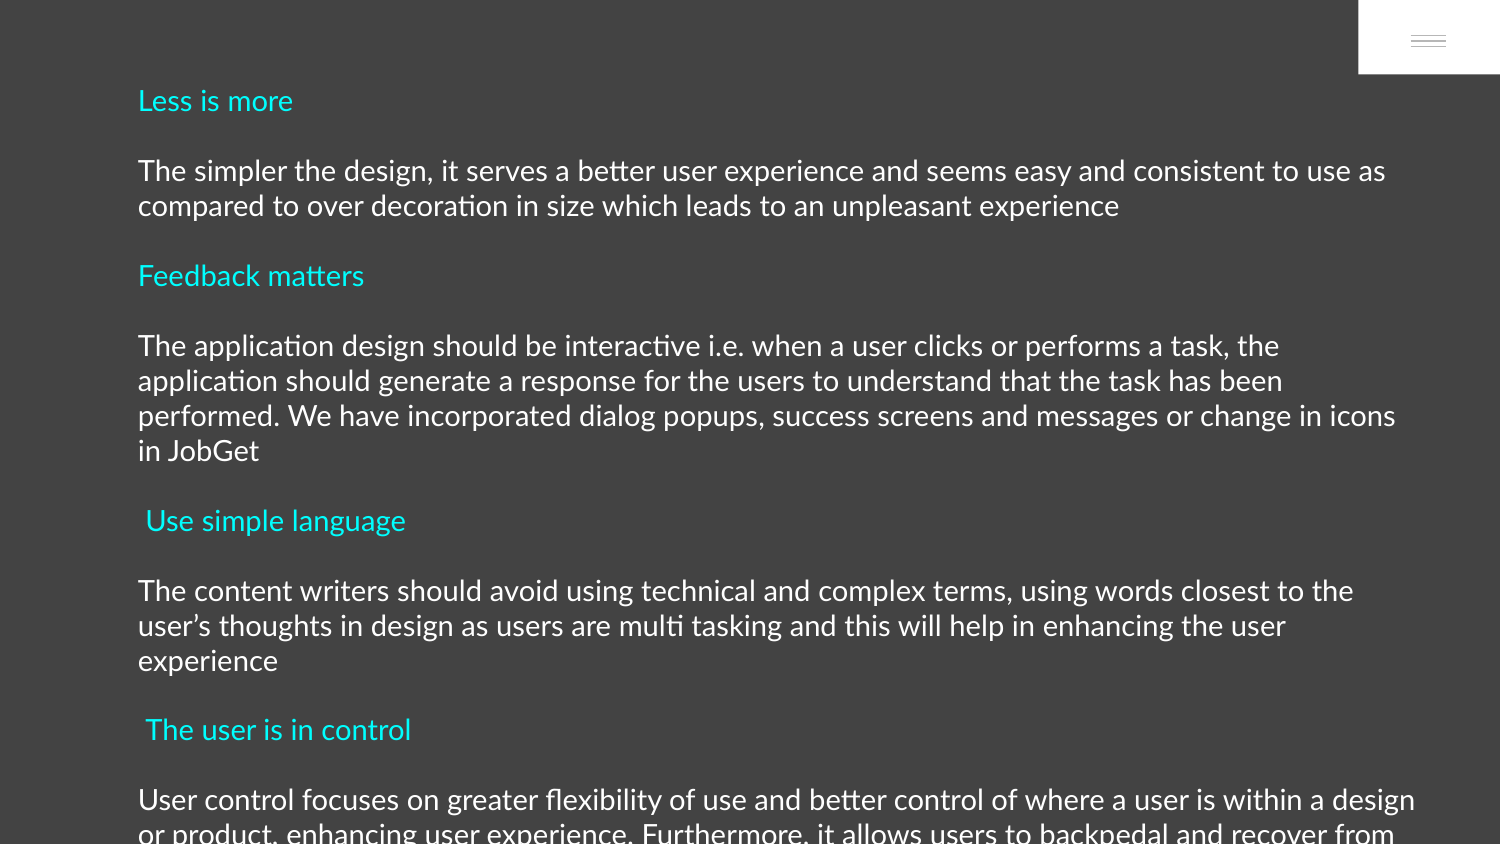

Less is more

The simpler the design, it serves a better user experience and seems easy and consistent to use as compared to over decoration in size which leads to an unpleasant experience

Feedback matters

The application design should be interactive i.e. when a user clicks or performs a task, the application should generate a response for the users to understand that the task has been performed. We have incorporated dialog popups, success screens and messages or change in icons in JobGet

 Use simple language

The content writers should avoid using technical and complex terms, using words closest to the user’s thoughts in design as users are multi tasking and this will help in enhancing the user experience

 The user is in control

User control focuses on greater flexibility of use and better control of where a user is within a design or product, enhancing user experience. Furthermore, it allows users to backpedal and recover from errors which gives a lot of control to the user.